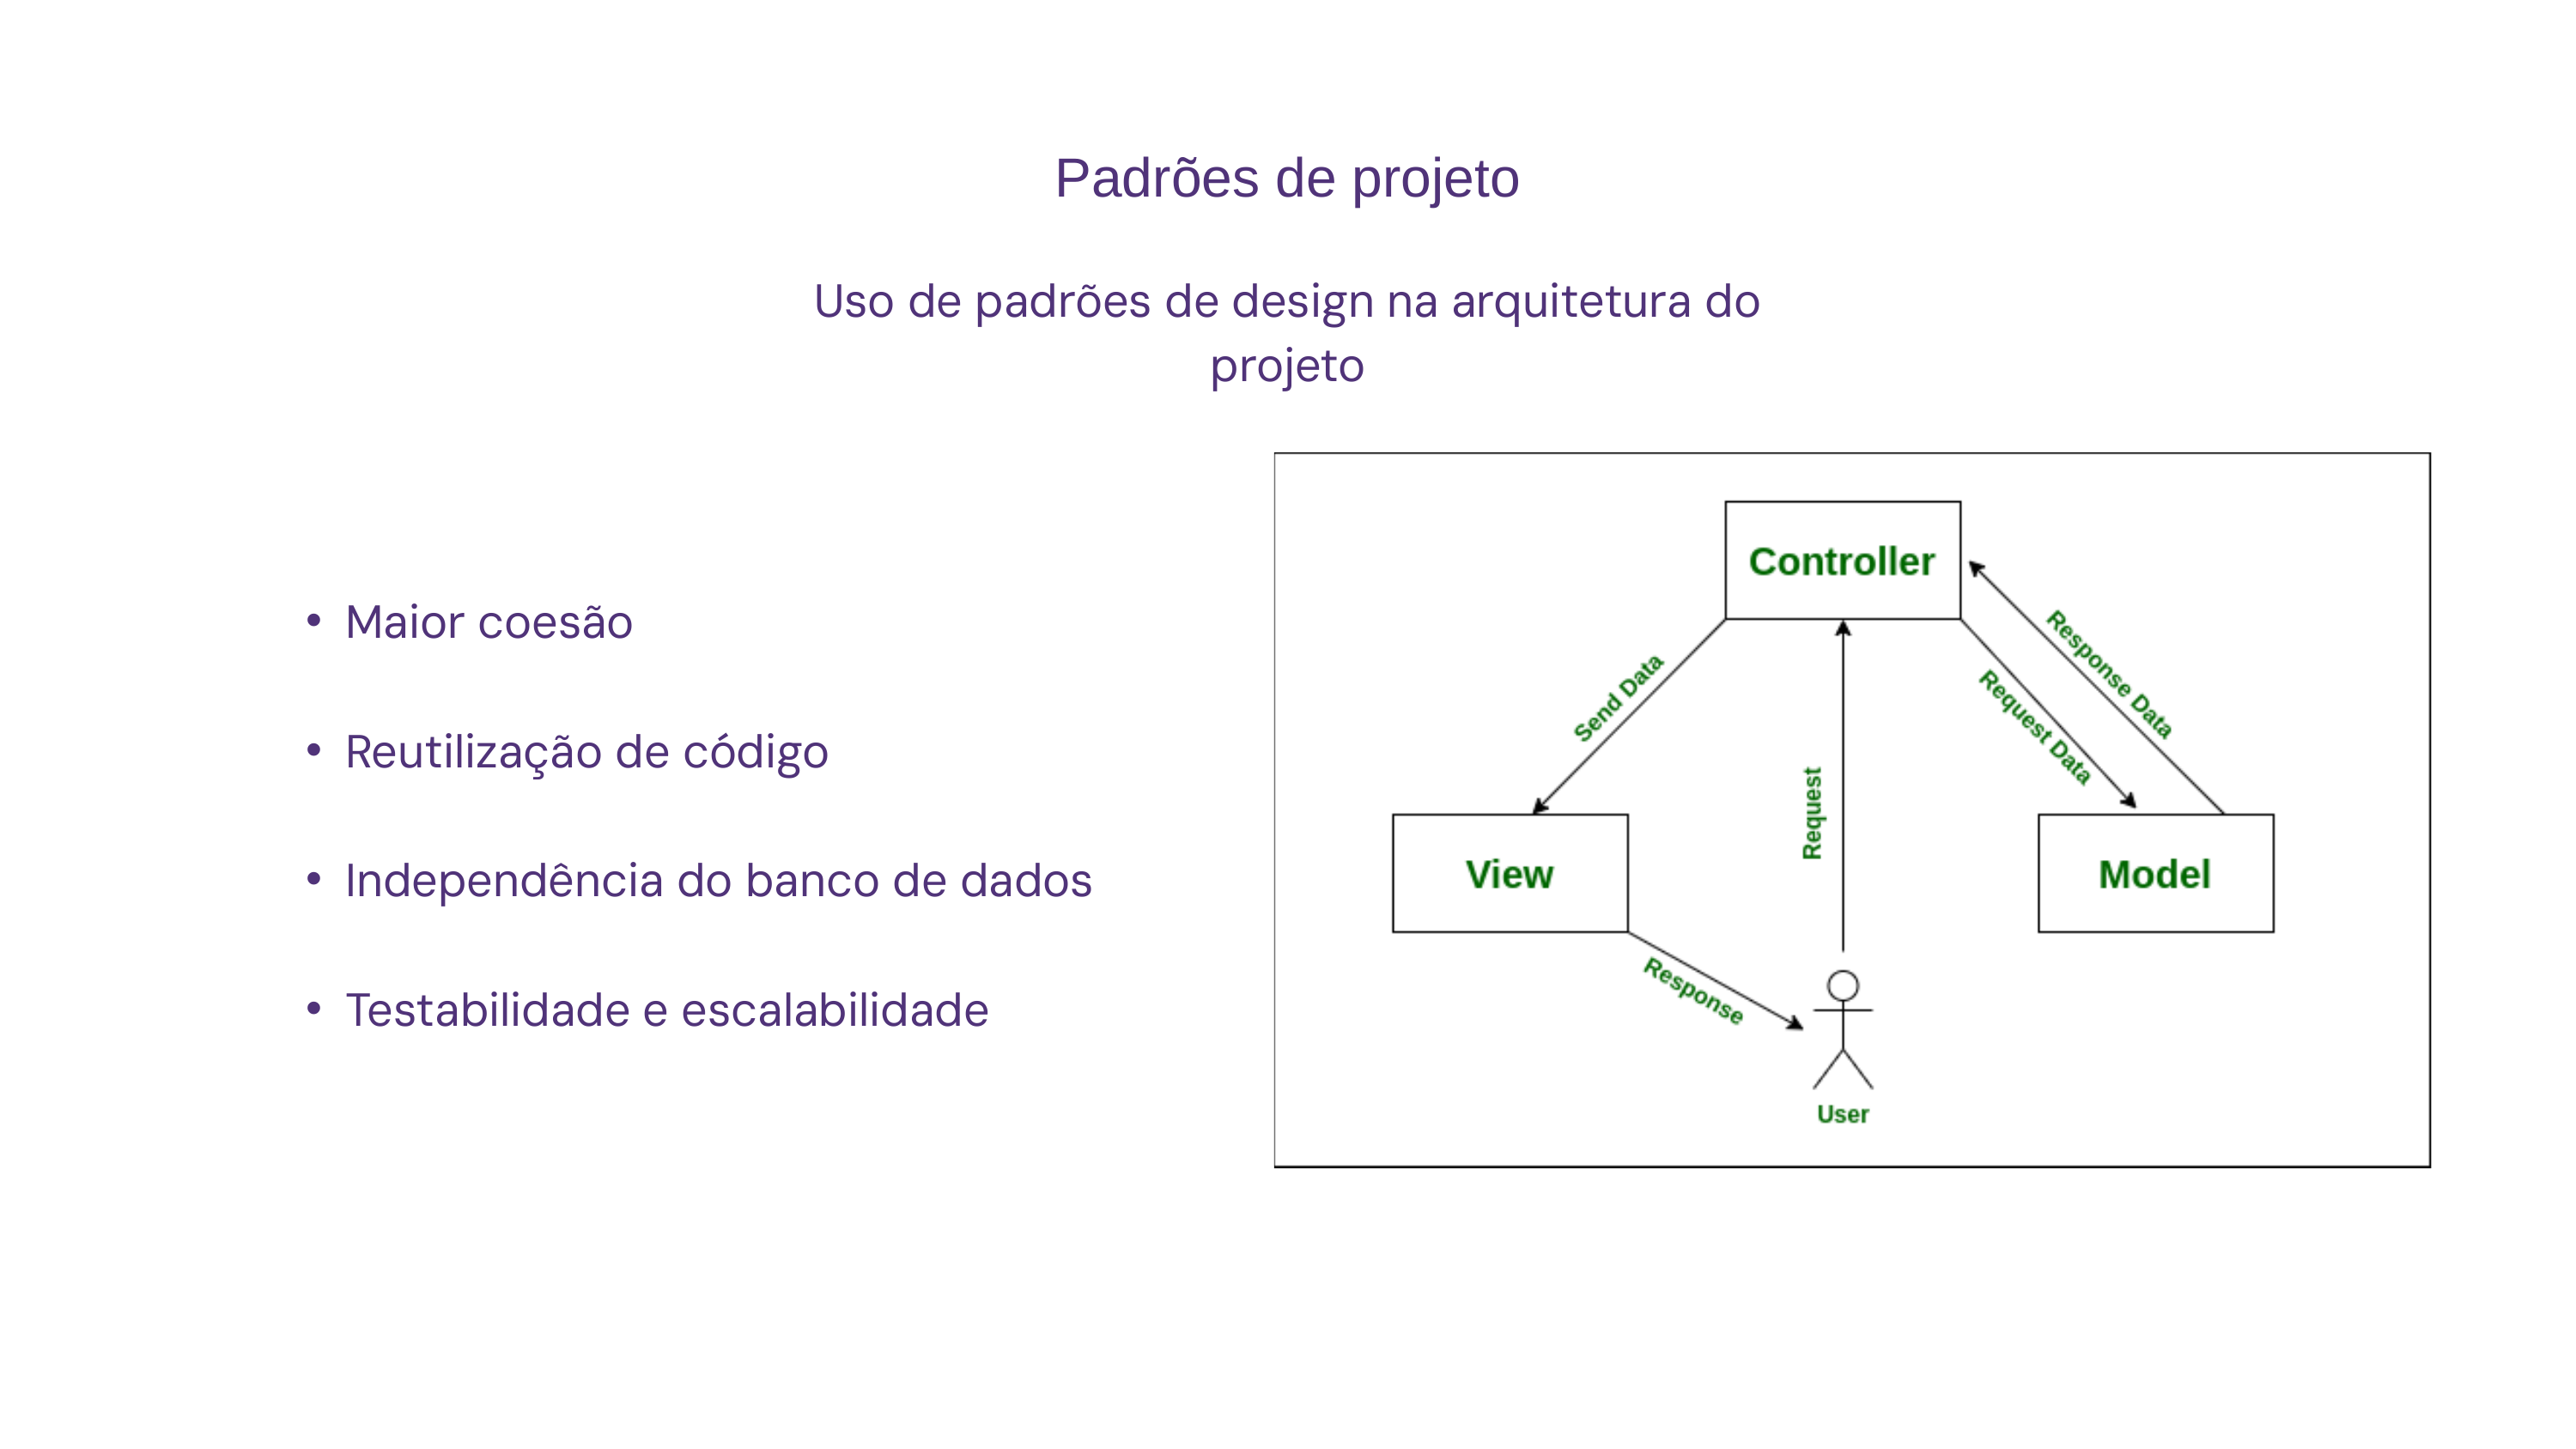

Padrões de projeto
Uso de padrões de design na arquitetura do projeto

Maior coesão

Reutilização de código

Independência do banco de dados

Testabilidade e escalabilidade